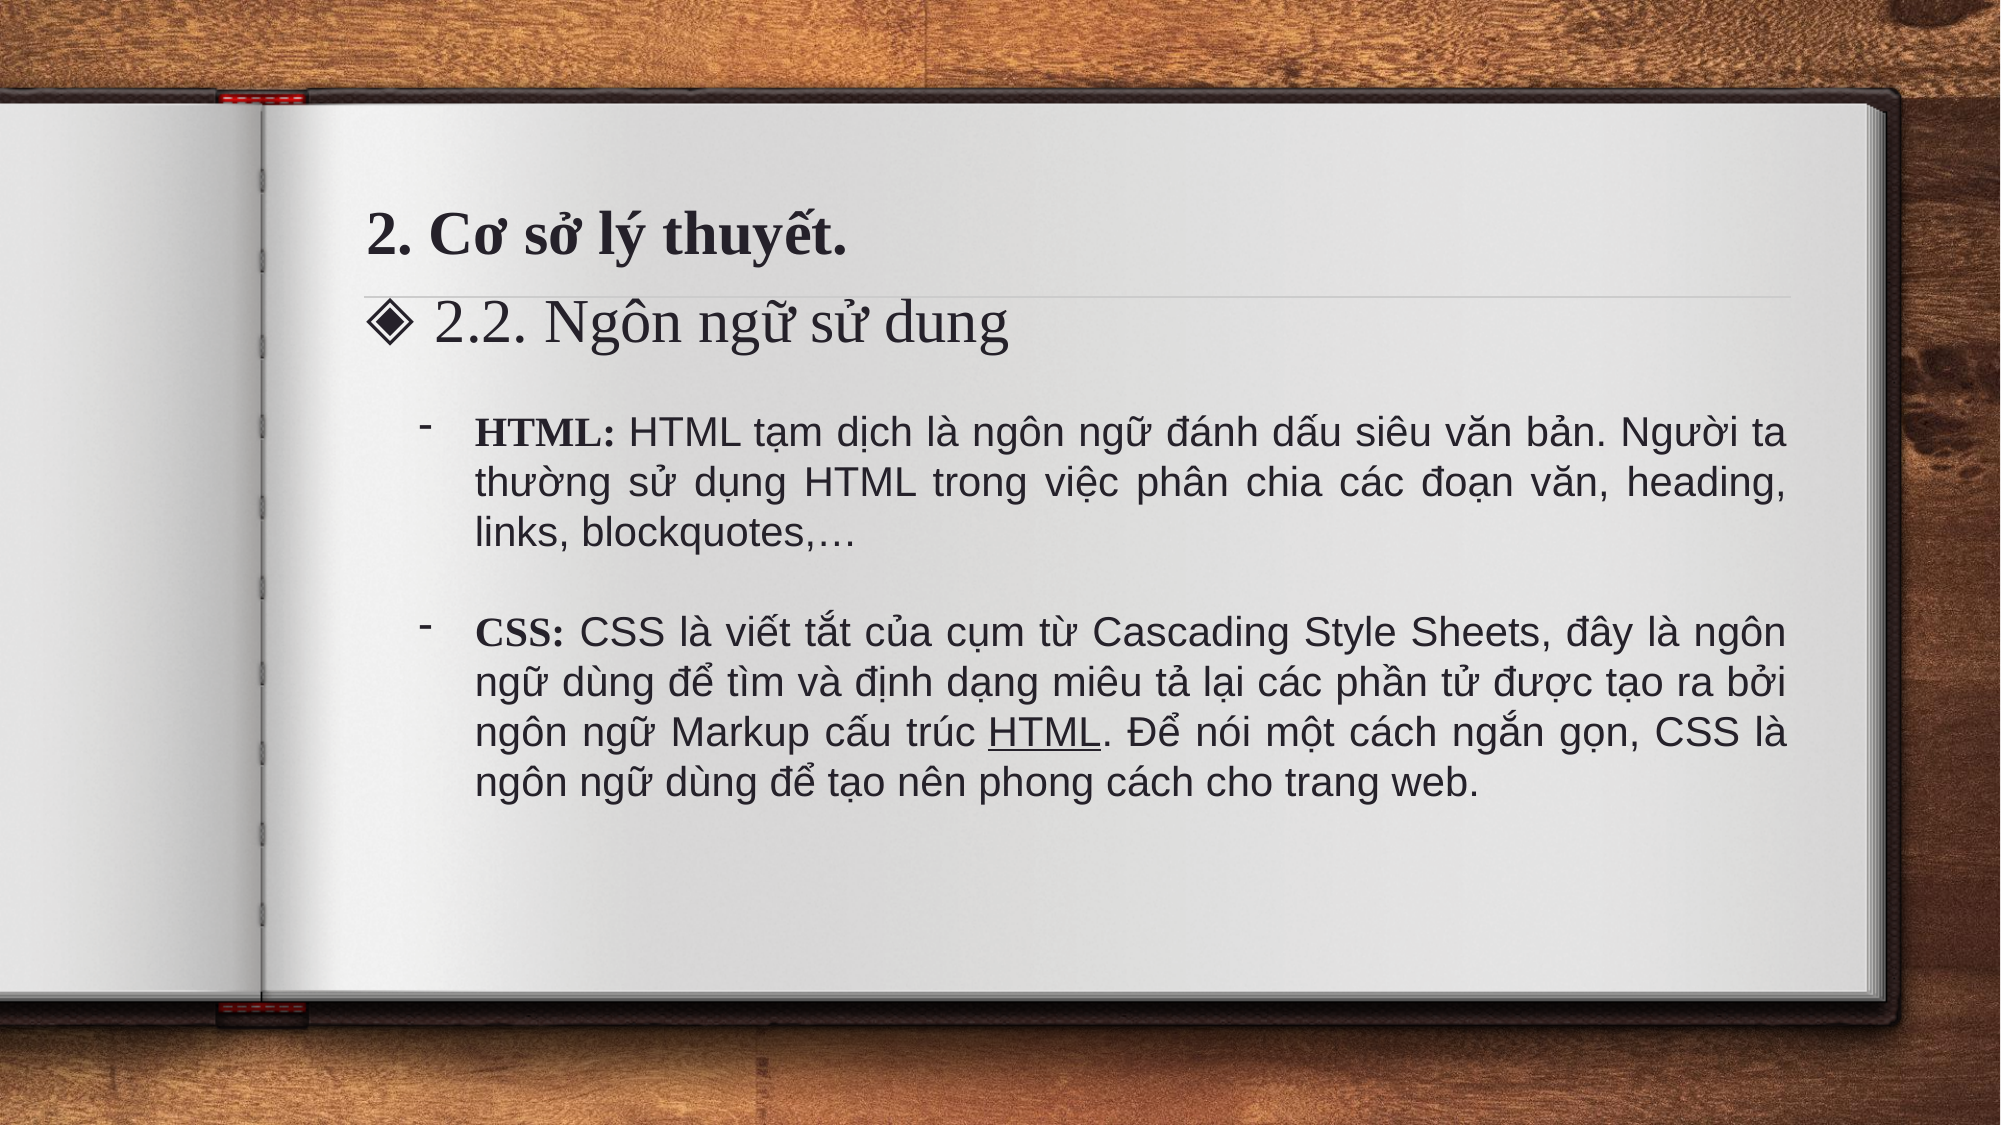

2. Cơ sở lý thuyết.
2.2. Ngôn ngữ sử dung
HTML: HTML tạm dịch là ngôn ngữ đánh dấu siêu văn bản. Người ta thường sử dụng HTML trong việc phân chia các đoạn văn, heading, links, blockquotes,…

CSS: CSS là viết tắt của cụm từ Cascading Style Sheets, đây là ngôn ngữ dùng để tìm và định dạng miêu tả lại các phần tử được tạo ra bởi ngôn ngữ Markup cấu trúc HTML. Để nói một cách ngắn gọn, CSS là ngôn ngữ dùng để tạo nên phong cách cho trang web.